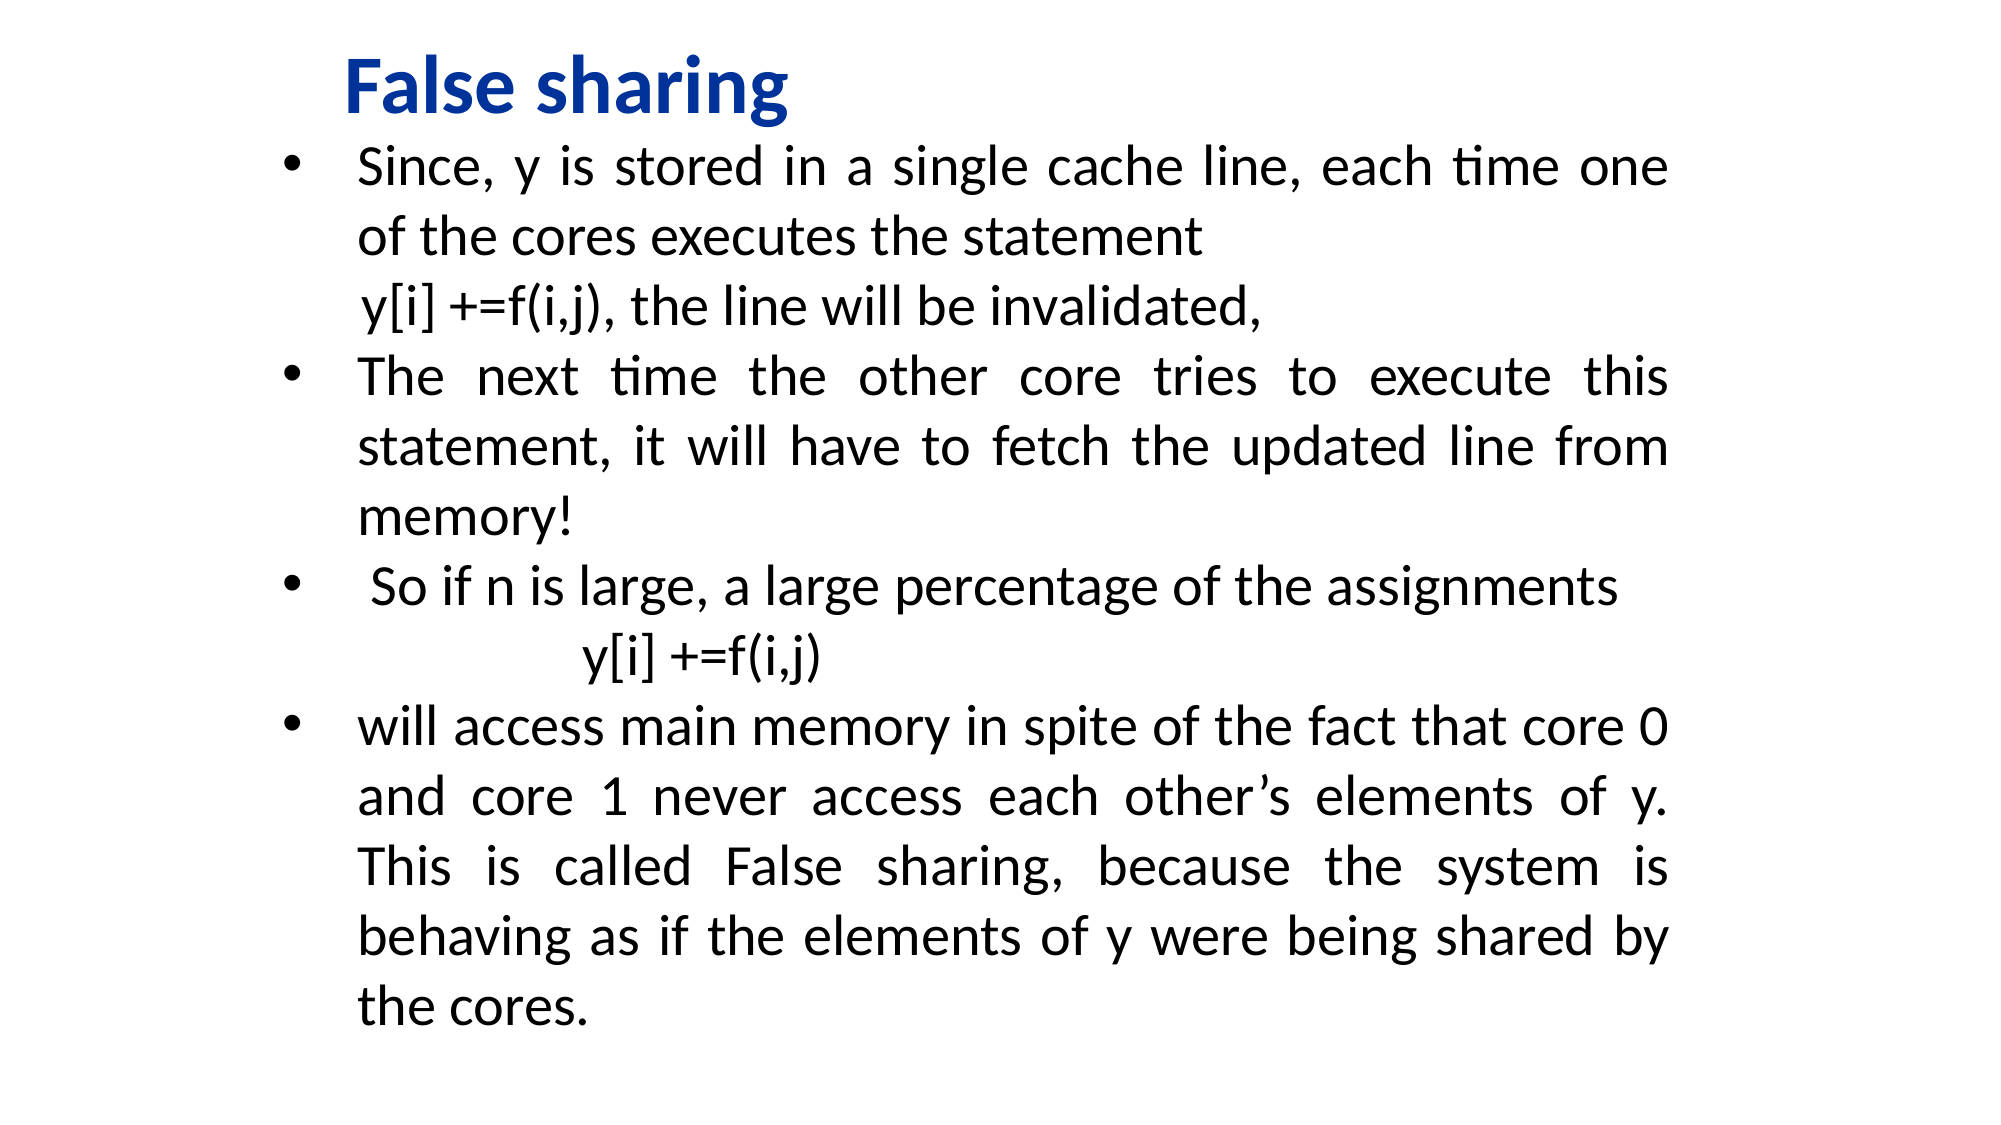

False sharing
Since, y is stored in a single cache line, each time one of the cores executes the statement
      y[i] +=f(i,j), the line will be invalidated,
The next time the other core tries to execute this statement, it will have to fetch the updated line from memory!
 So if n is large, a large percentage of the assignments
 		y[i] +=f(i,j)
will access main memory in spite of the fact that core 0 and core 1 never access each other’s elements of y. This is called False sharing, because the system is behaving as if the elements of y were being shared by the cores.